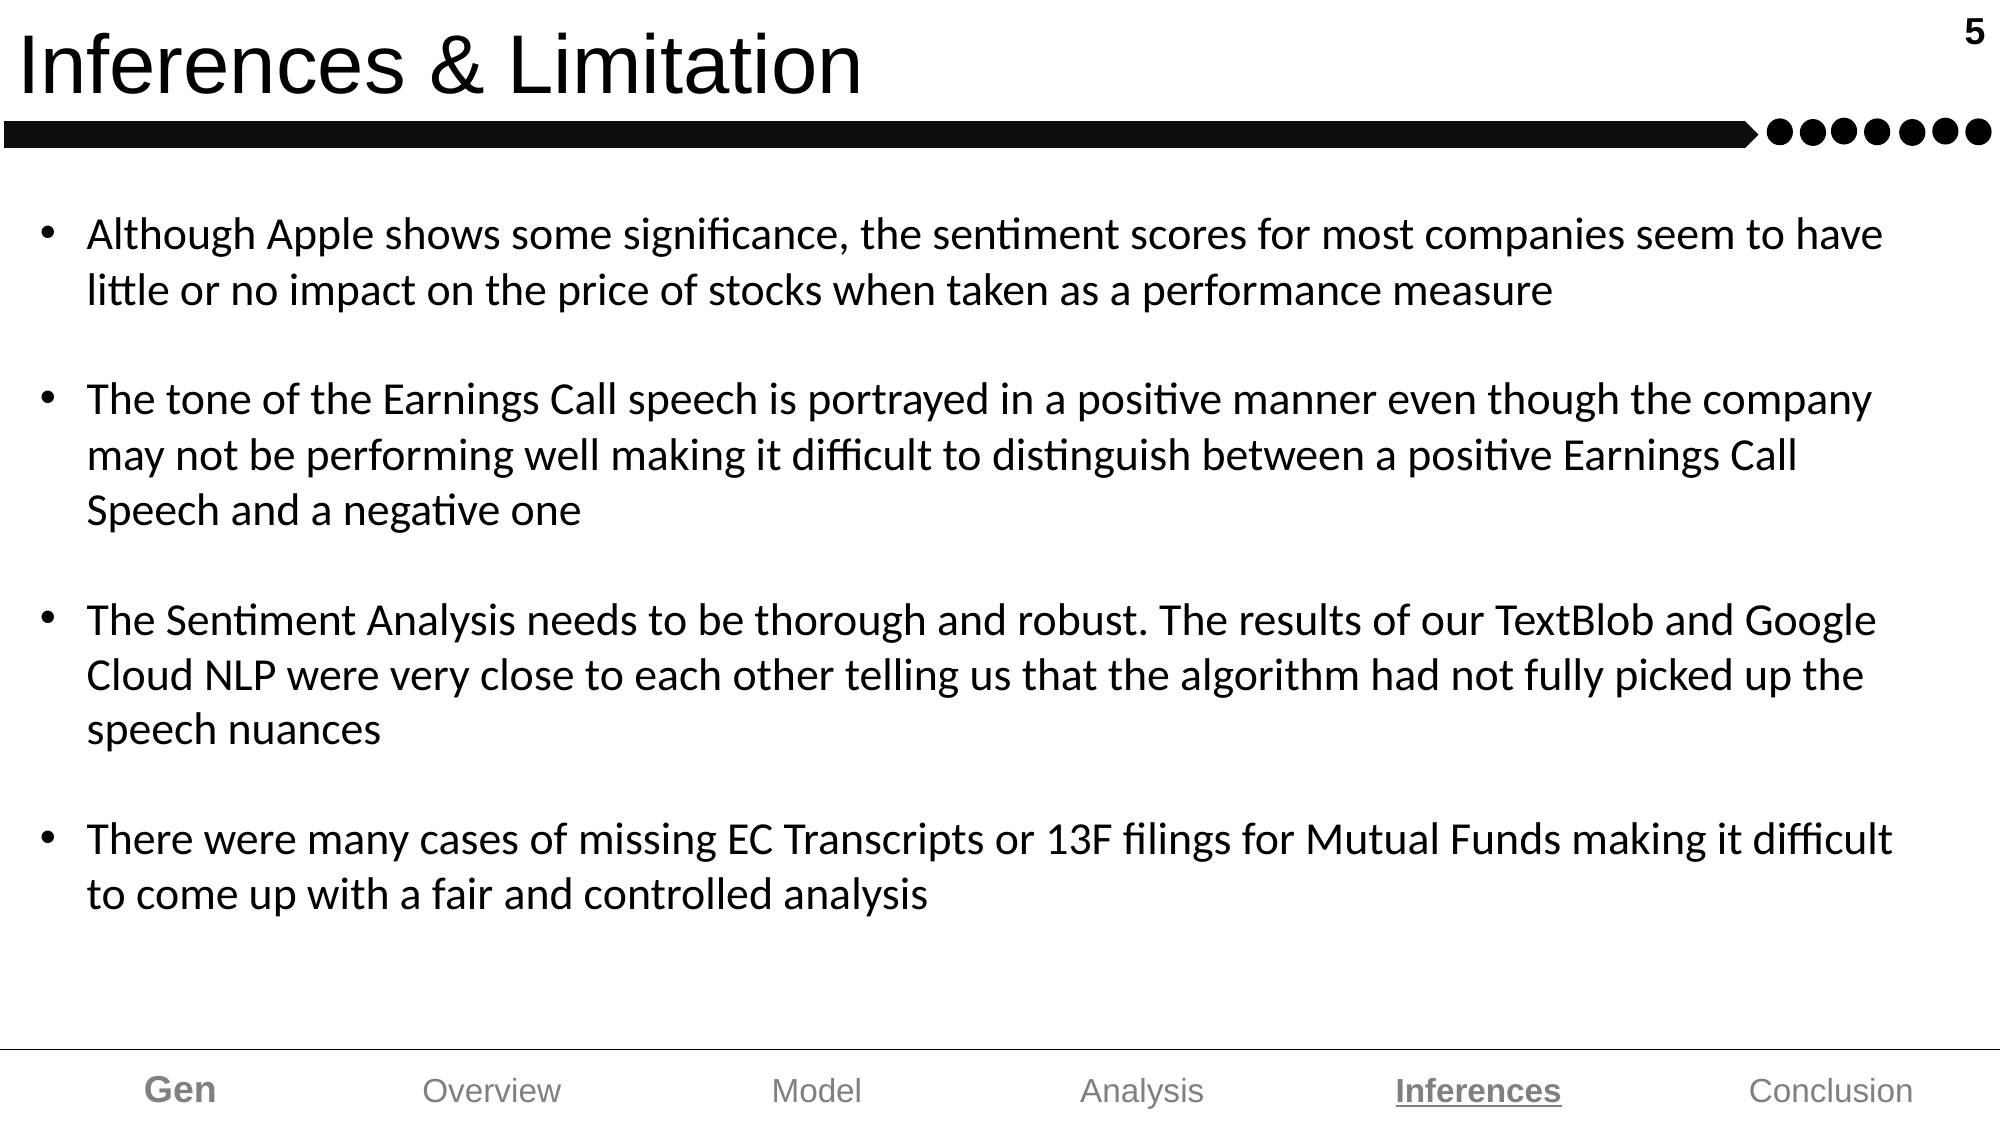

5

Inferences & Limitation

Although Apple shows some significance, the sentiment scores for most companies seem to have little or no impact on the price of stocks when taken as a performance measure

The tone of the Earnings Call speech is portrayed in a positive manner even though the company may not be performing well making it difficult to distinguish between a positive Earnings Call Speech and a negative one

The Sentiment Analysis needs to be thorough and robust. The results of our TextBlob and Google Cloud NLP were very close to each other telling us that the algorithm had not fully picked up the speech nuances

There were many cases of missing EC Transcripts or 13F filings for Mutual Funds making it difficult to come up with a fair and controlled analysis

Inferences
Conclusion
Gen
Overview
Model
Analysis